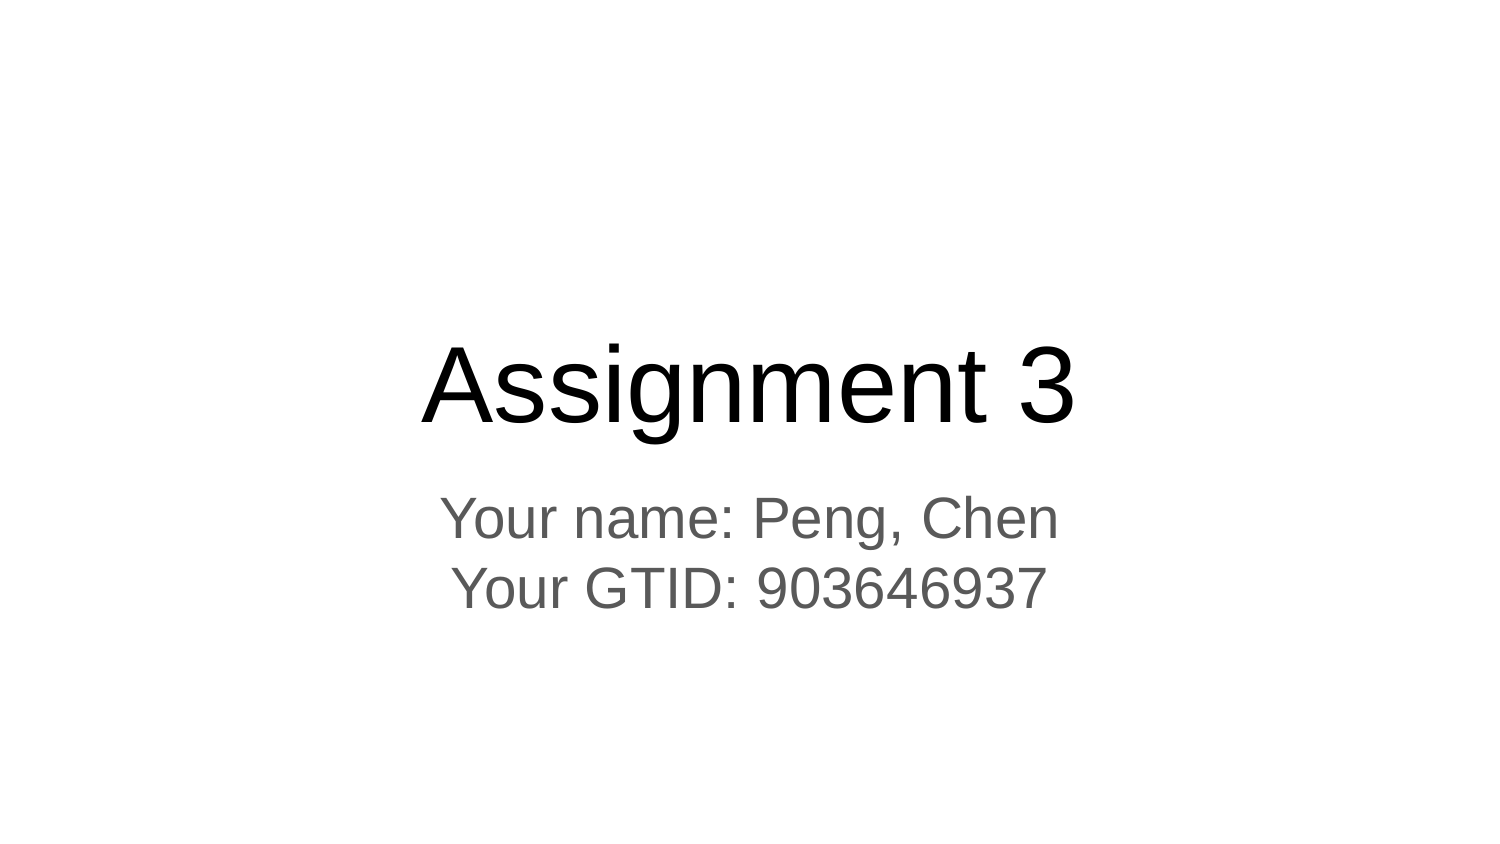

# Assignment 3
Your name: Peng, Chen
Your GTID: 903646937